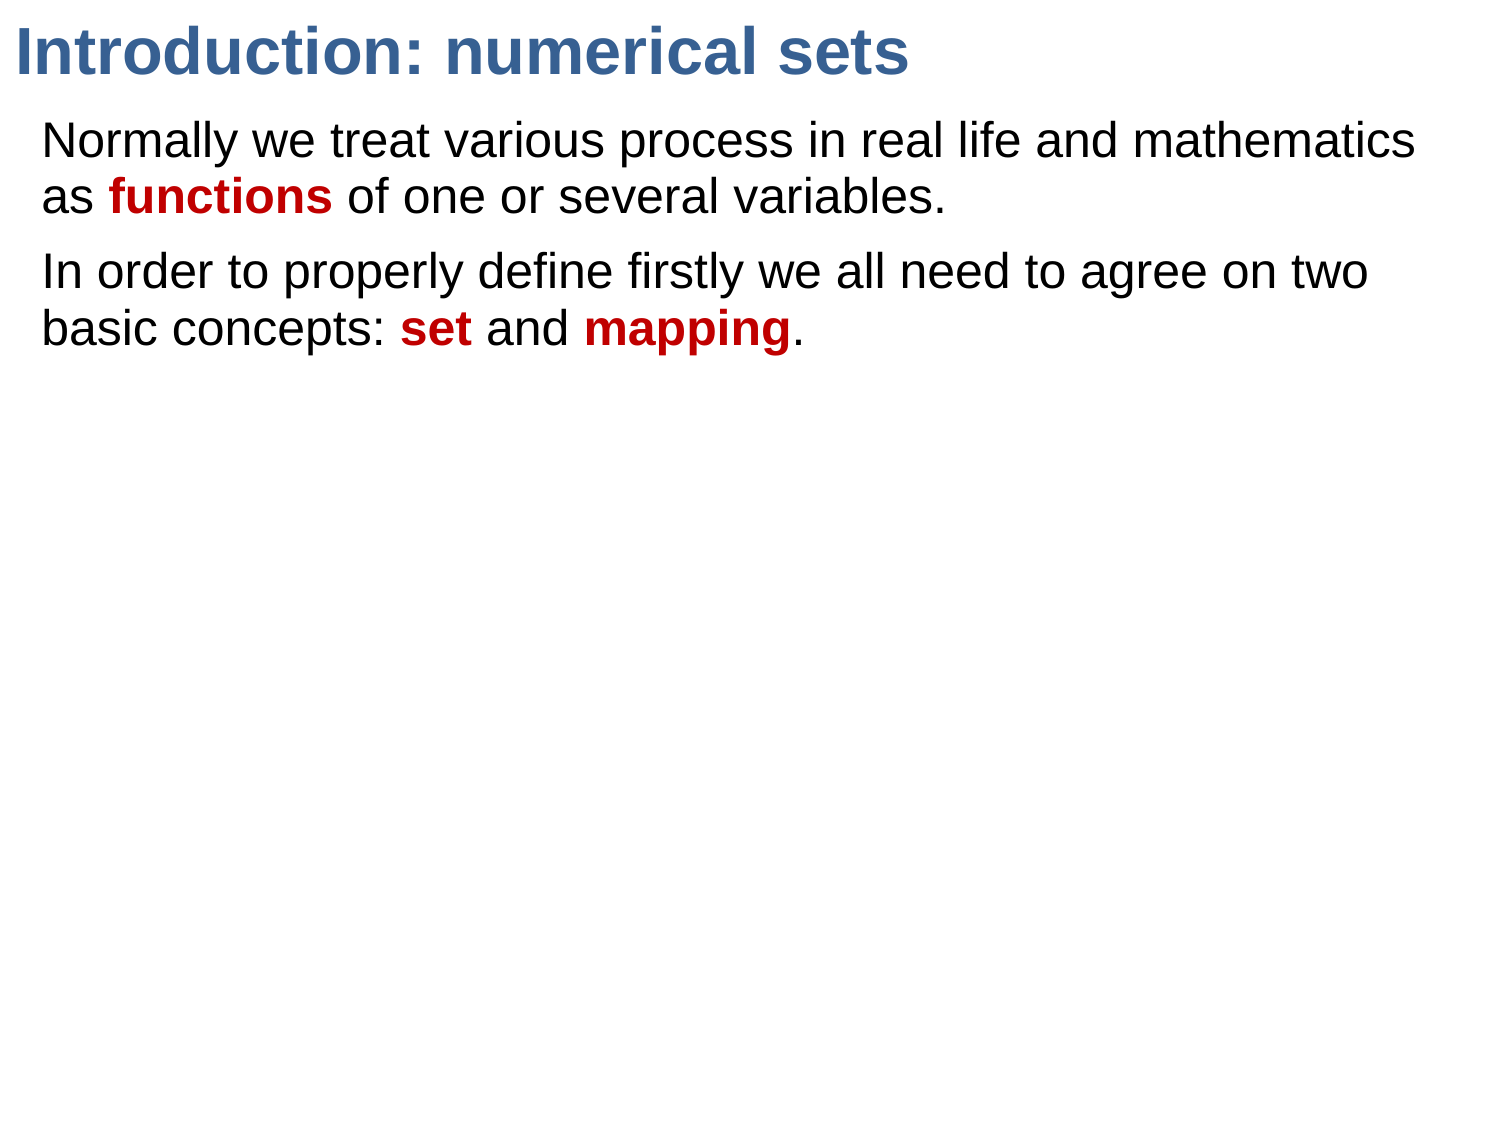

# Introduction: numerical sets
Normally we treat various process in real life and mathematics as functions of one or several variables.
In order to properly define firstly we all need to agree on two basic concepts: set and mapping.